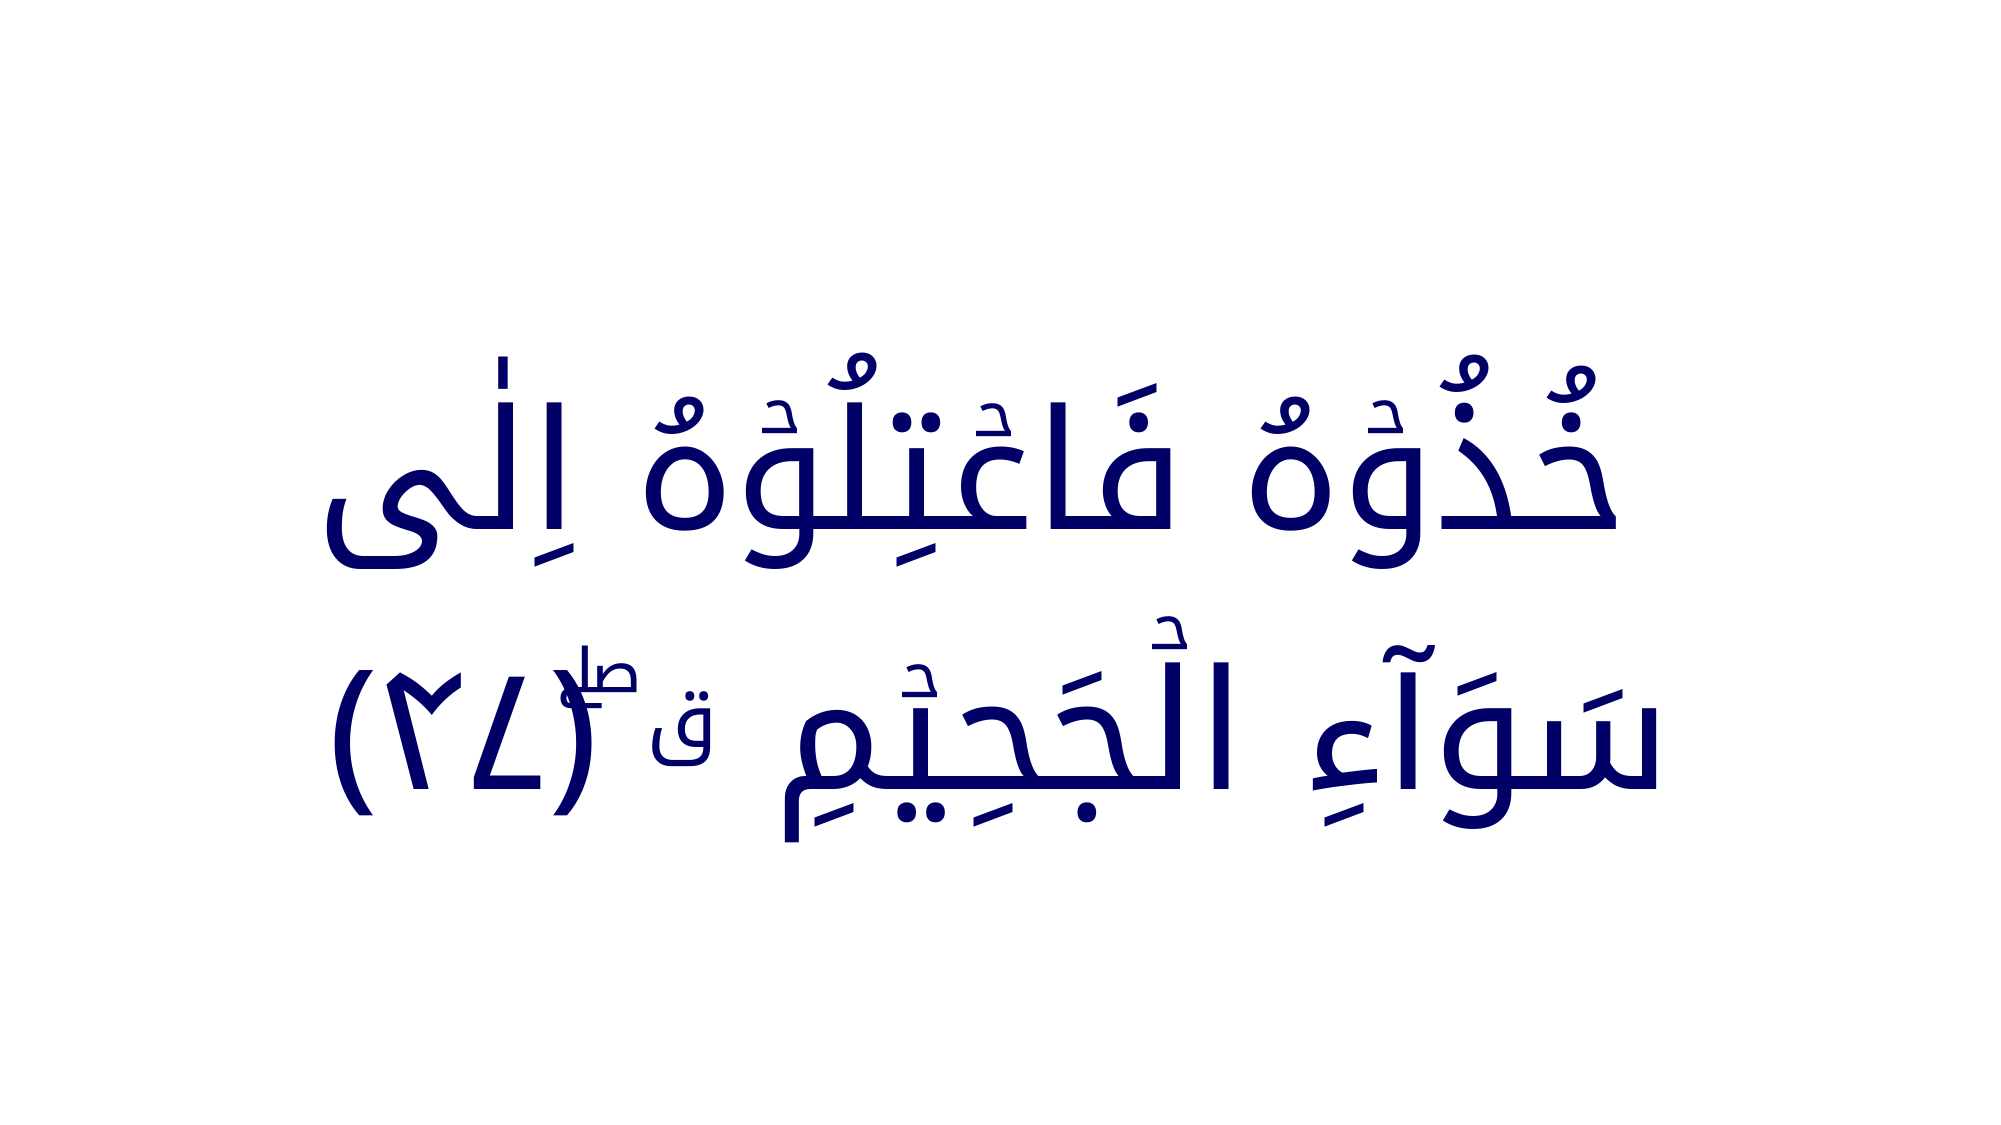

خُذُوۡهُ فَاعۡتِلُوۡهُ اِلٰى سَوَآءِ الۡجَحِيۡمِ ق ۖ‏﴿﻿۴۷﻿﴾